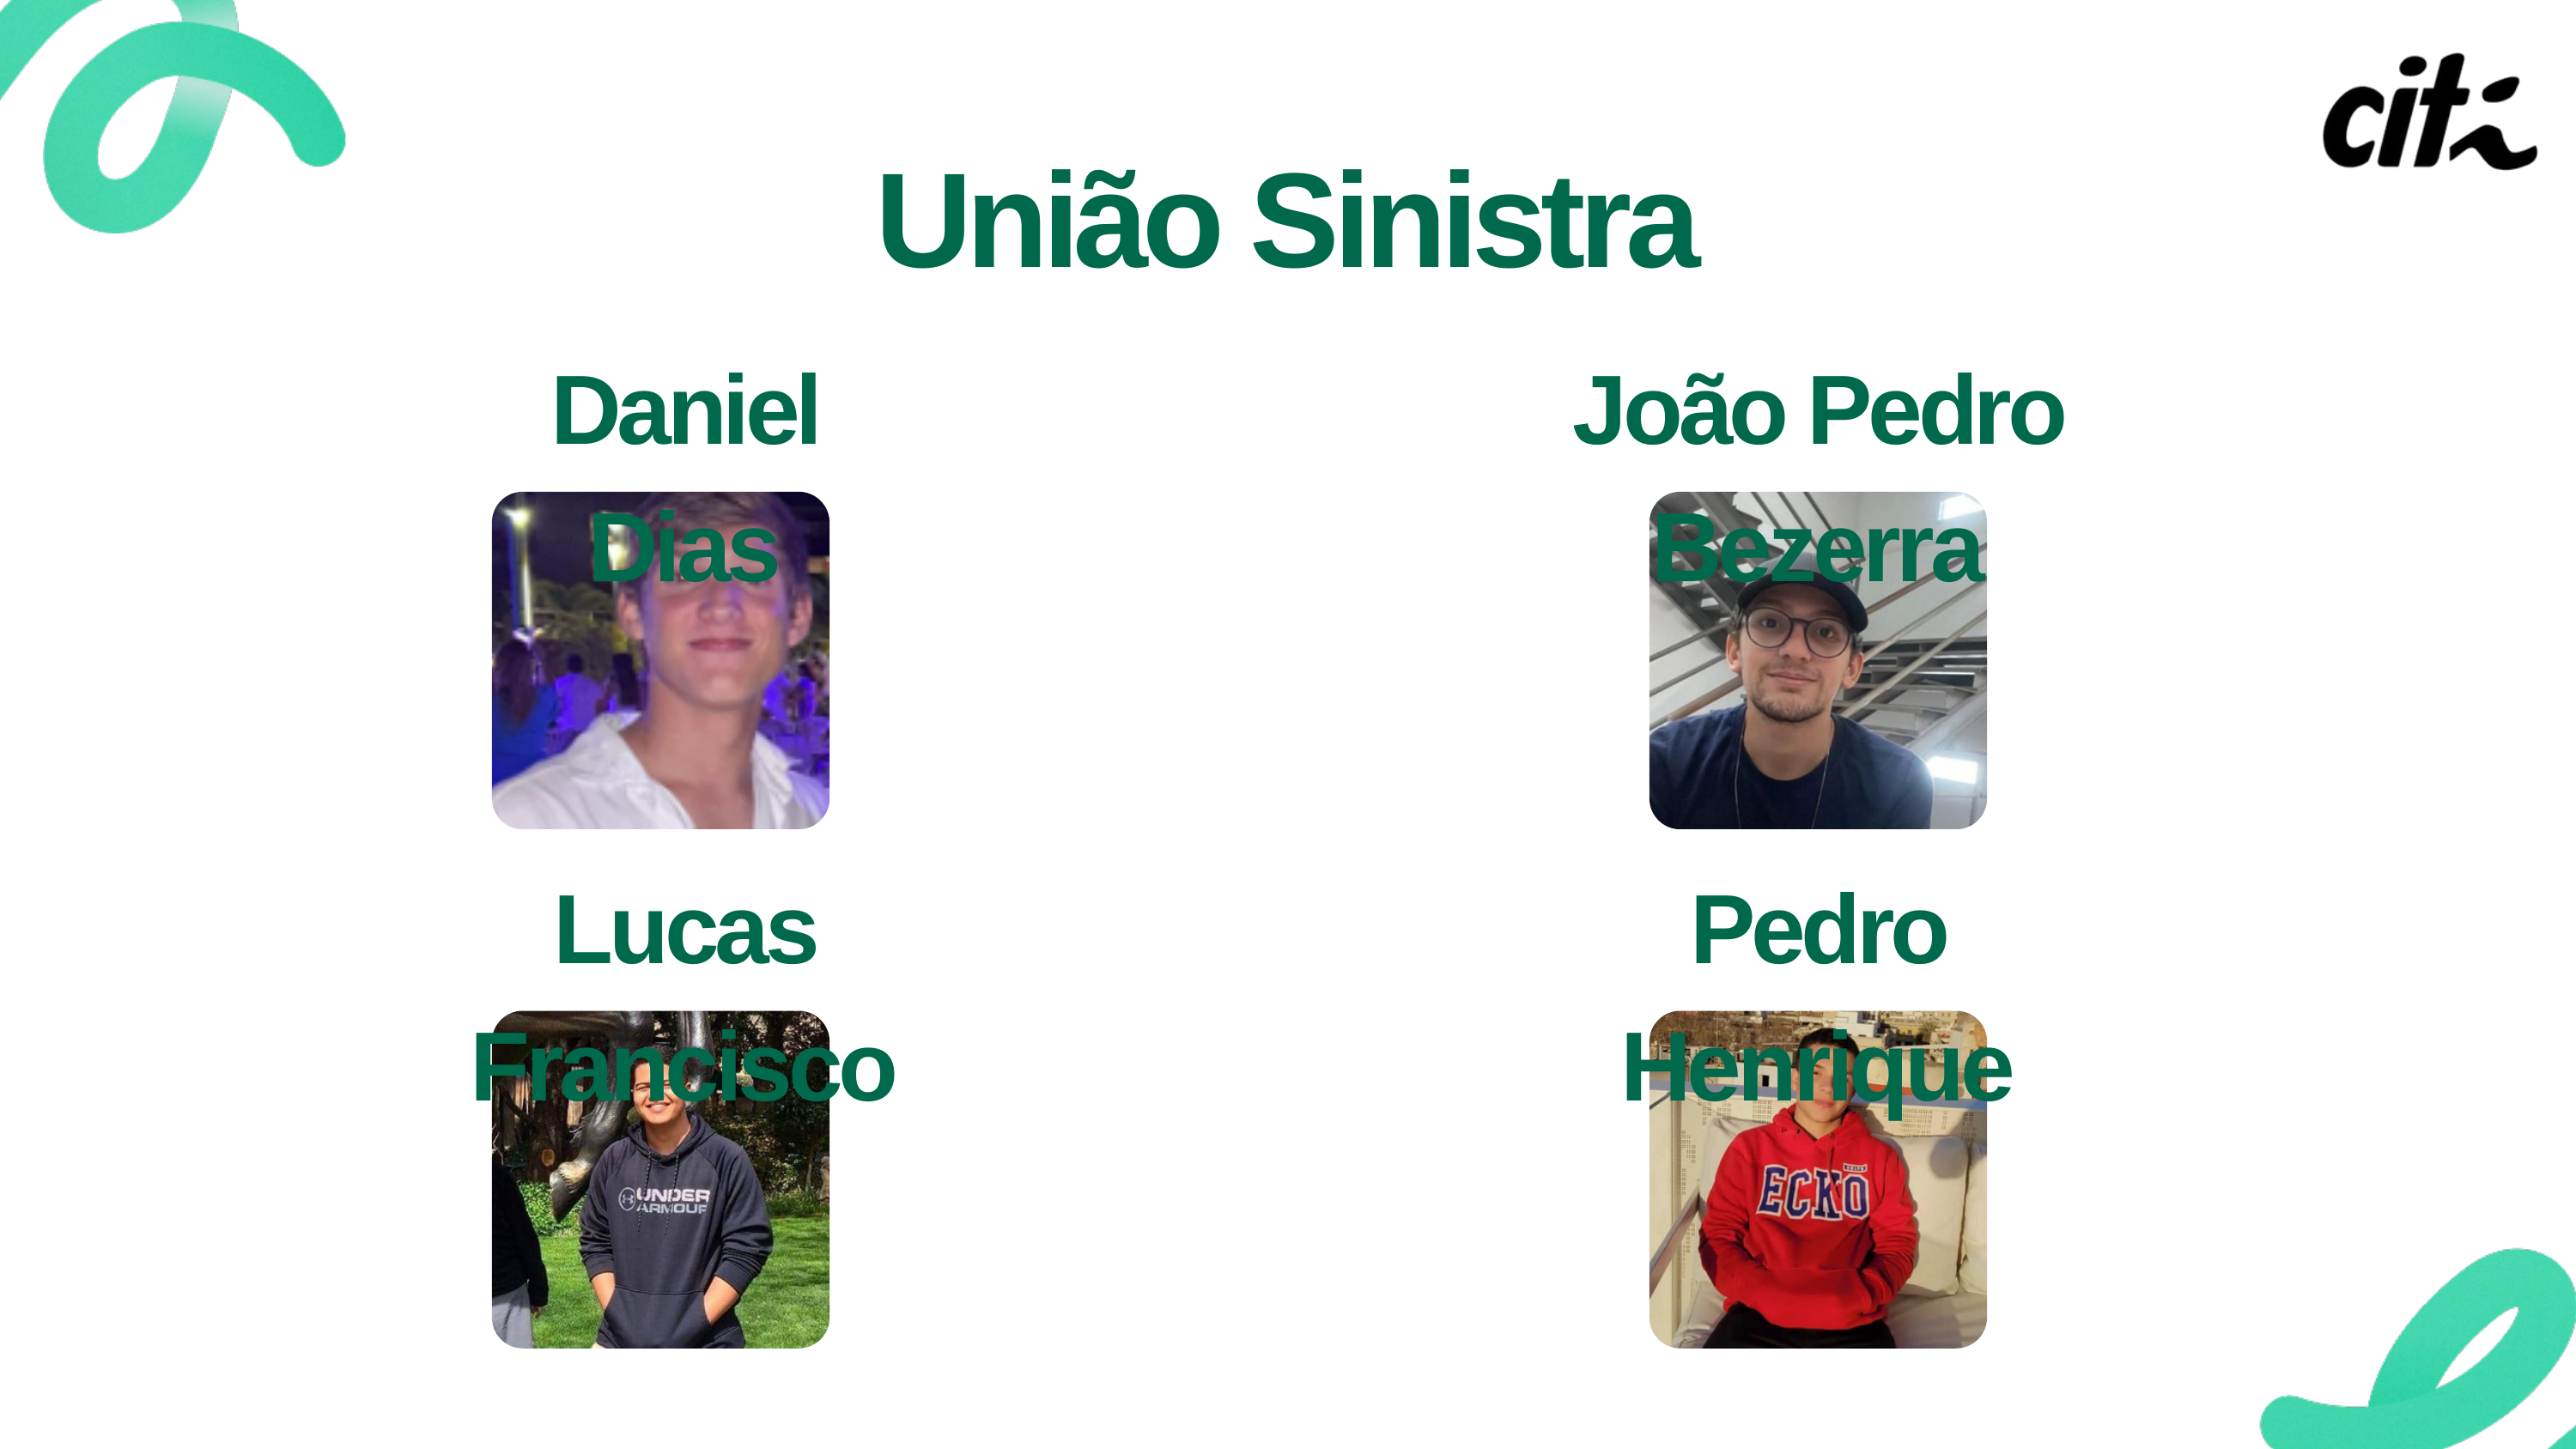

União Sinistra
Daniel Dias
João Pedro Bezerra

Lucas Francisco
Pedro Henrique